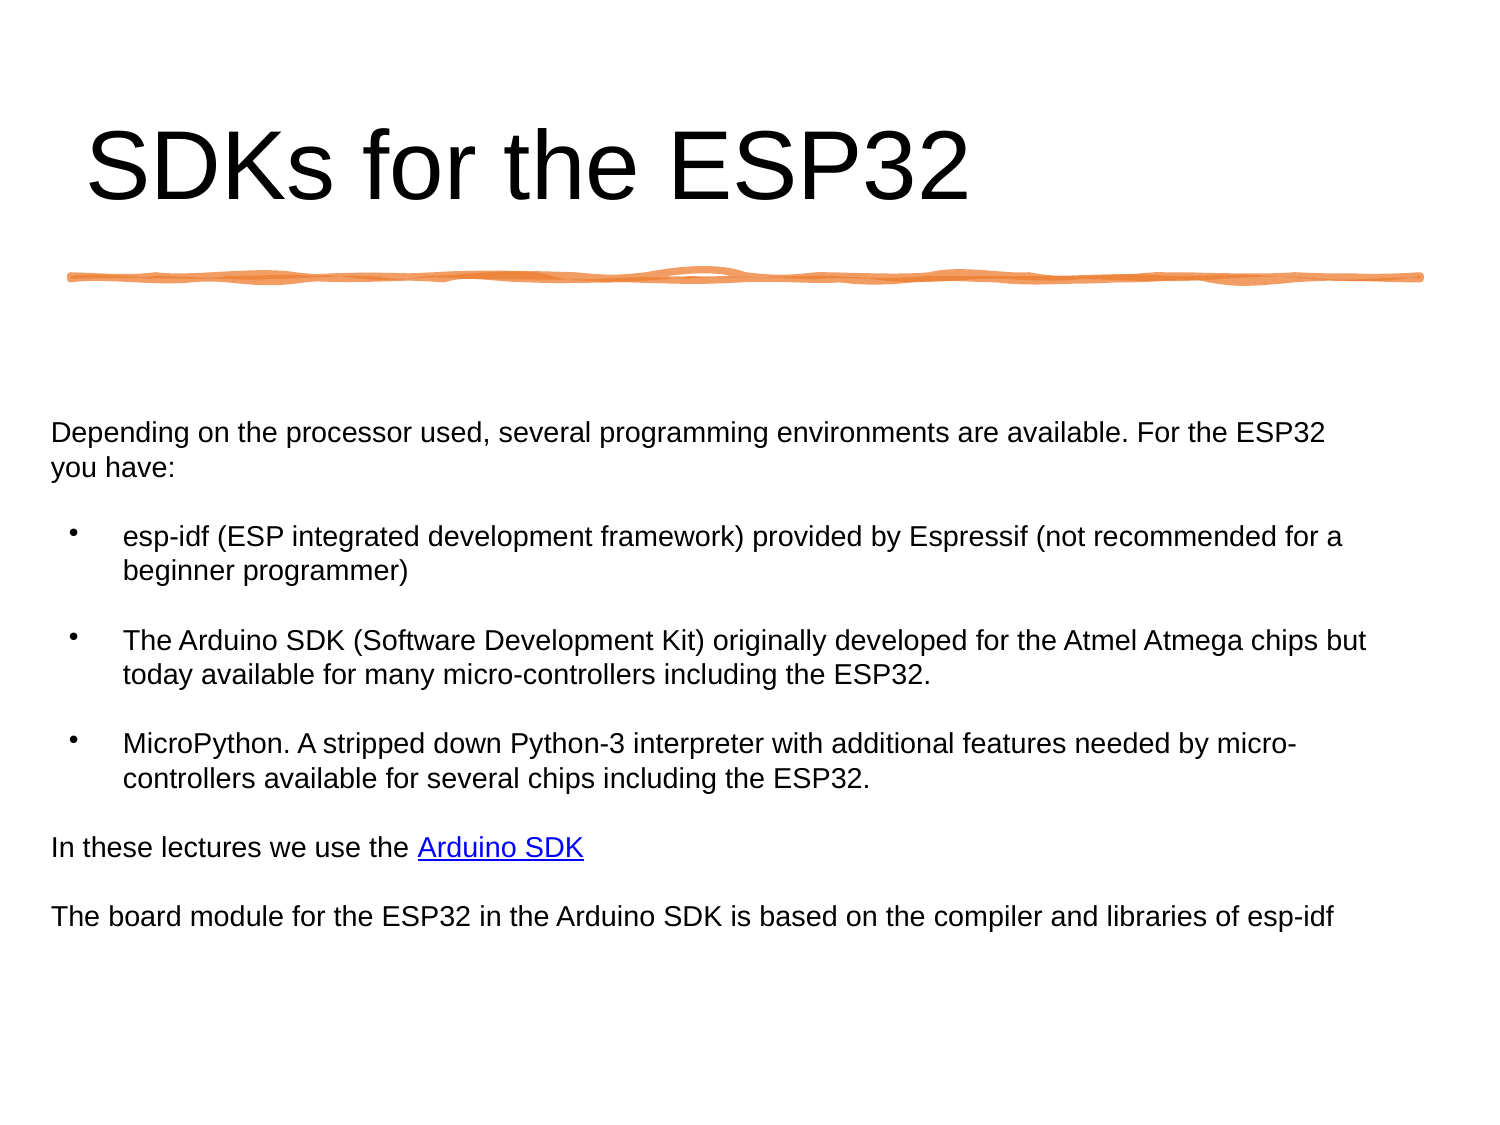

# SDKs for the ESP32

Depending on the processor used, several programming environments are available. For the ESP32 you have:
esp-idf (ESP integrated development framework) provided by Espressif (not recommended for a beginner programmer)
The Arduino SDK (Software Development Kit) originally developed for the Atmel Atmega chips but today available for many micro-controllers including the ESP32.
MicroPython. A stripped down Python-3 interpreter with additional features needed by micro-controllers available for several chips including the ESP32.

In these lectures we use the Arduino SDK

The board module for the ESP32 in the Arduino SDK is based on the compiler and libraries of esp-idf